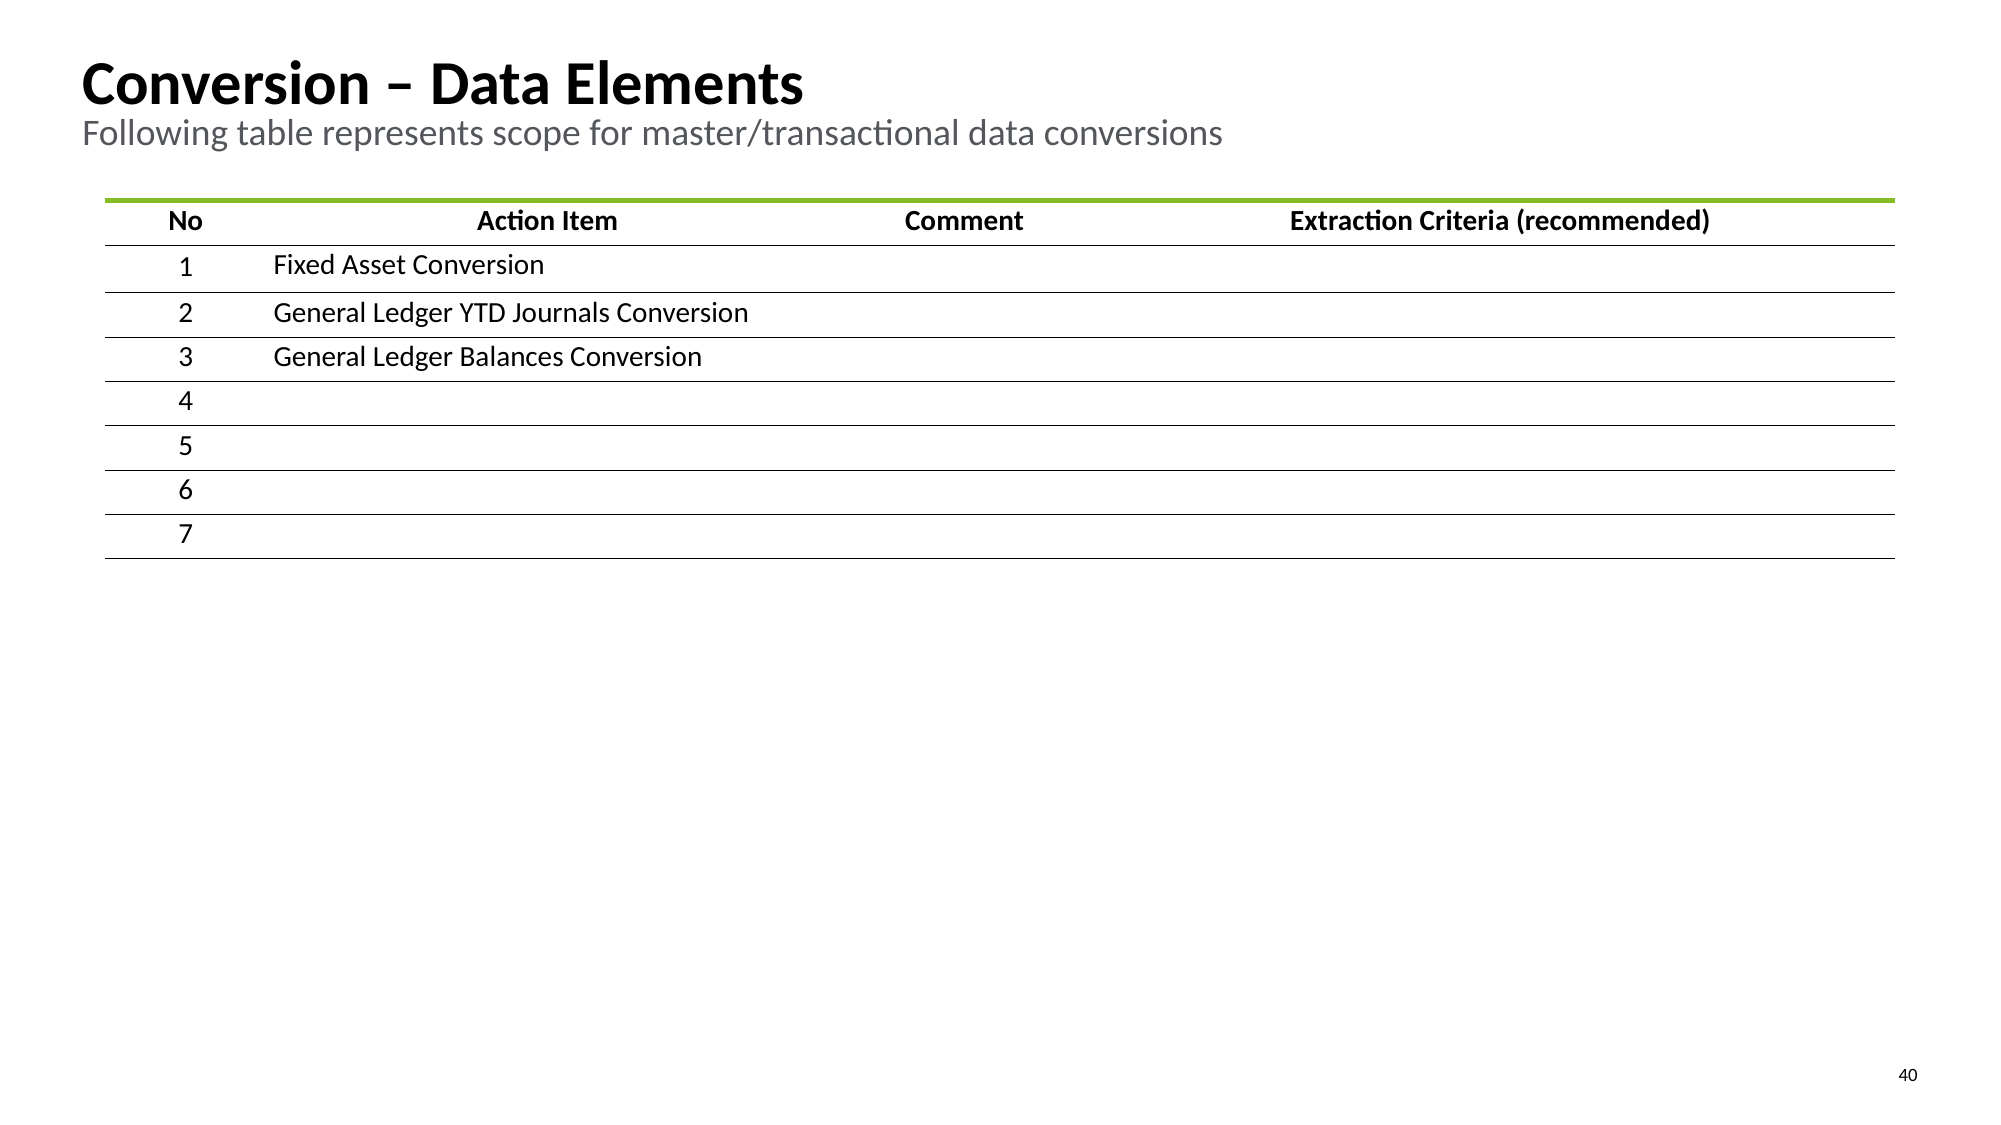

Conversion – Data Elements
Following table represents scope for master/transactional data conversions
| No | Action Item | Comment | Extraction Criteria (recommended) |
| --- | --- | --- | --- |
| 1 | Fixed Asset Conversion |  |  |
| 2 | General Ledger YTD Journals Conversion |  |  |
| 3 | General Ledger Balances Conversion |  |  |
| 4 |  |  |  |
| 5 |  |  |  |
| 6 |  |  |  |
| 7 |  |  |  |